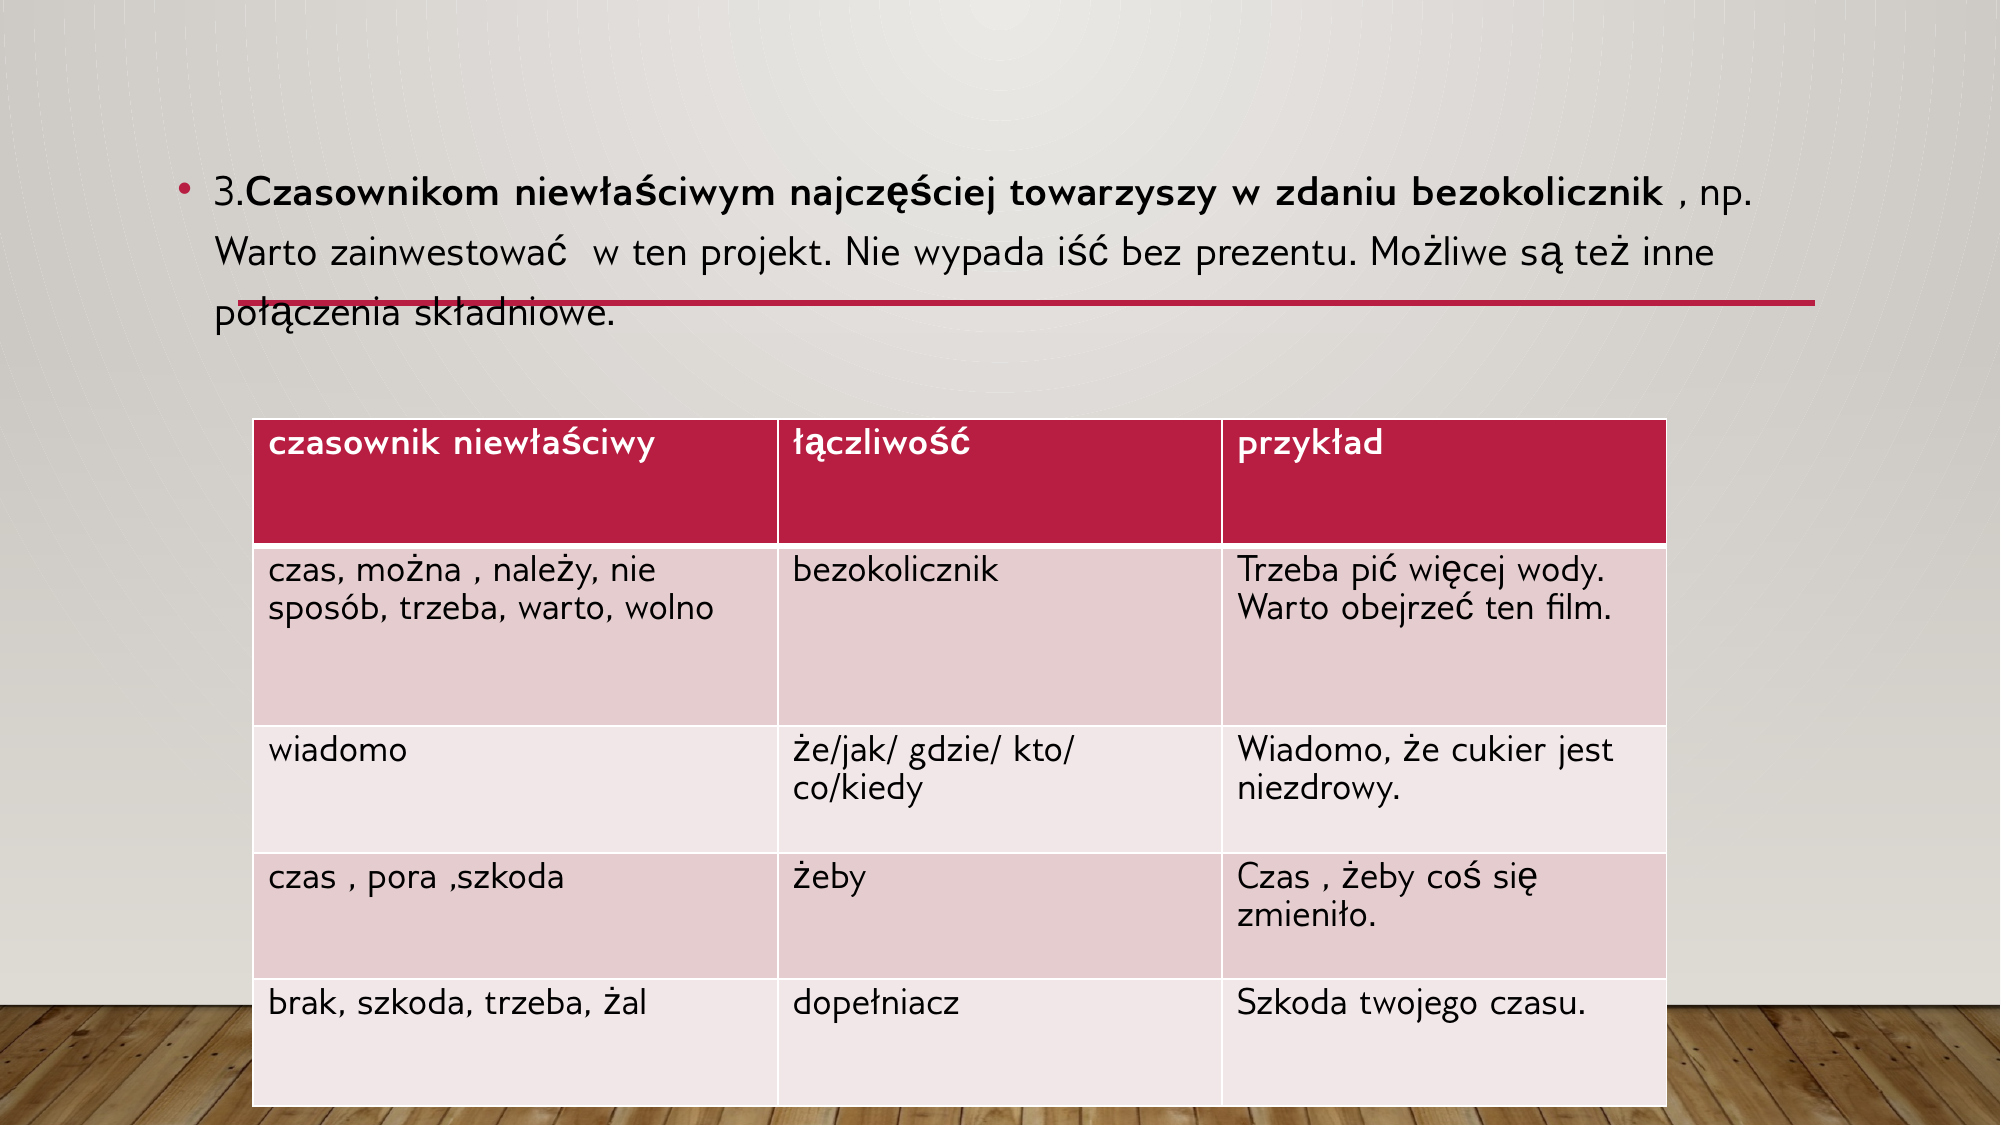

3.Czasownikom niewłaściwym najczęściej towarzyszy w zdaniu bezokolicznik , np. Warto zainwestować  w ten projekt. Nie wypada iść bez prezentu. Możliwe są też inne połączenia składniowe.

| czasownik niewłaściwy | łączliwość | przykład |
| --- | --- | --- |
| czas, można , należy, nie sposób, trzeba, warto, wolno | bezokolicznik | Trzeba pić więcej wody. Warto obejrzeć ten film. |
| wiadomo | że/jak/ gdzie/ kto/ co/kiedy | Wiadomo, że cukier jest niezdrowy. |
| czas , pora ,szkoda | żeby | Czas , żeby coś się zmieniło. |
| brak, szkoda, trzeba, żal | dopełniacz | Szkoda twojego czasu. |